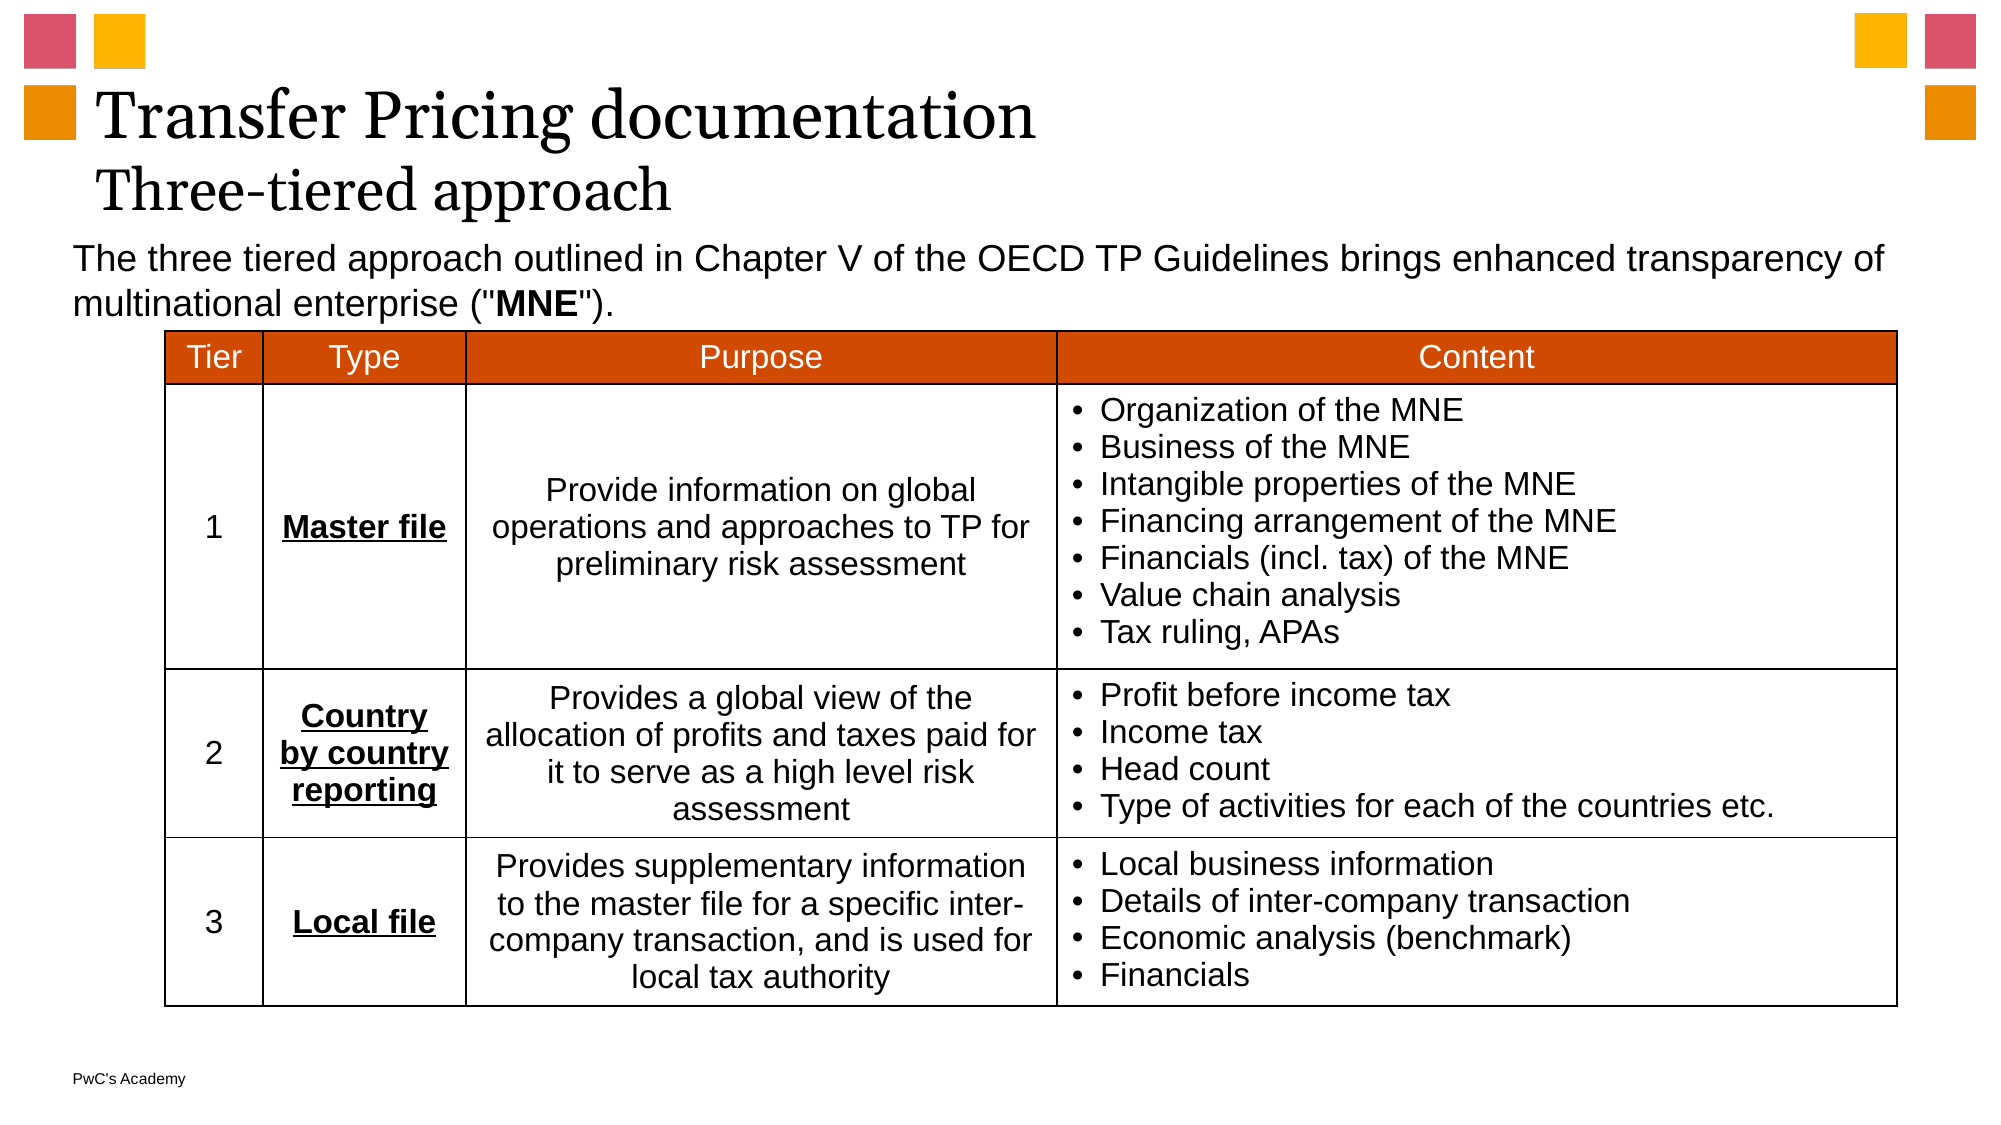

Transfer Pricing documentation
Three-tiered approach
The three tiered approach outlined in Chapter V of the OECD TP Guidelines brings enhanced transparency of multinational enterprise ("MNE").
| Tier | Type | Purpose | Content |
| --- | --- | --- | --- |
| 1 | Master file | Provide information on global operations and approaches to TP for preliminary risk assessment | Organization of the MNE Business of the MNE Intangible properties of the MNE Financing arrangement of the MNE Financials (incl. tax) of the MNE Value chain analysis Tax ruling, APAs |
| 2 | Country by country reporting | Provides a global view of the allocation of profits and taxes paid for it to serve as a high level risk assessment | Profit before income tax Income tax Head count Type of activities for each of the countries etc. |
| 3 | Local file | Provides supplementary information to the master file for a specific inter-company transaction, and is used for local tax authority | Local business information Details of inter-company transaction Economic analysis (benchmark) Financials |
Arm’s length
price